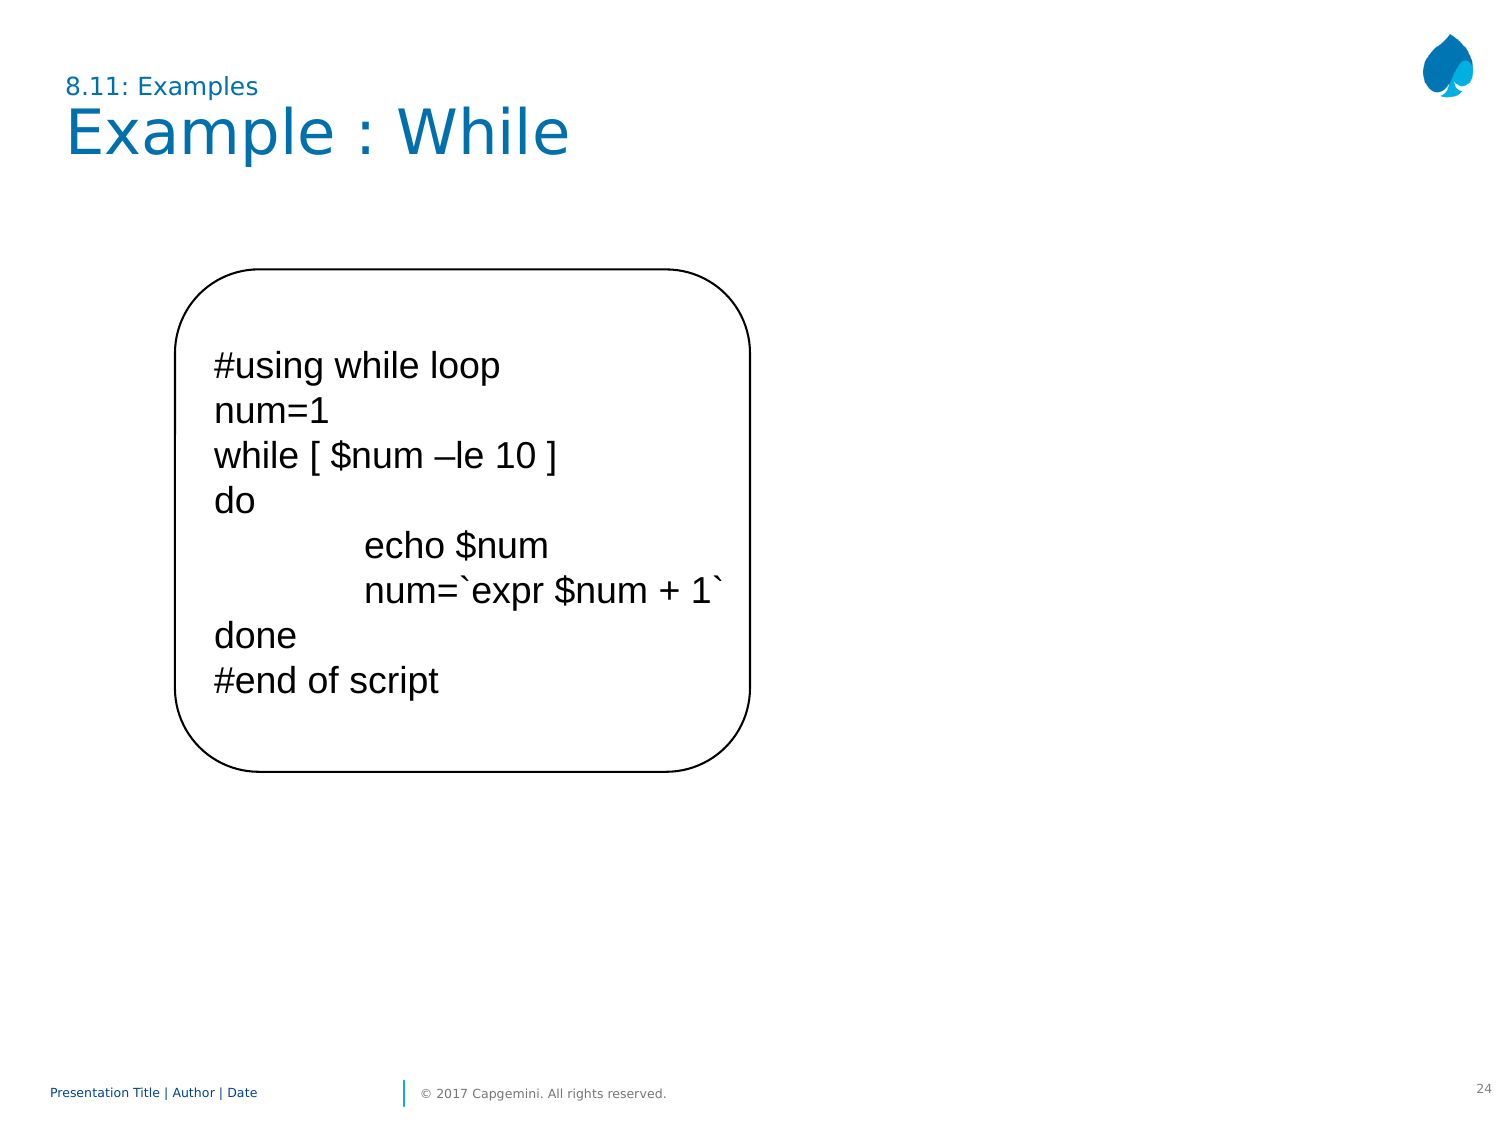

# 8.11: Examples Example : While
#using while loop
num=1
while [ $num –le 10 ]
do
	echo $num
	num=`expr $num + 1`
done
#end of script